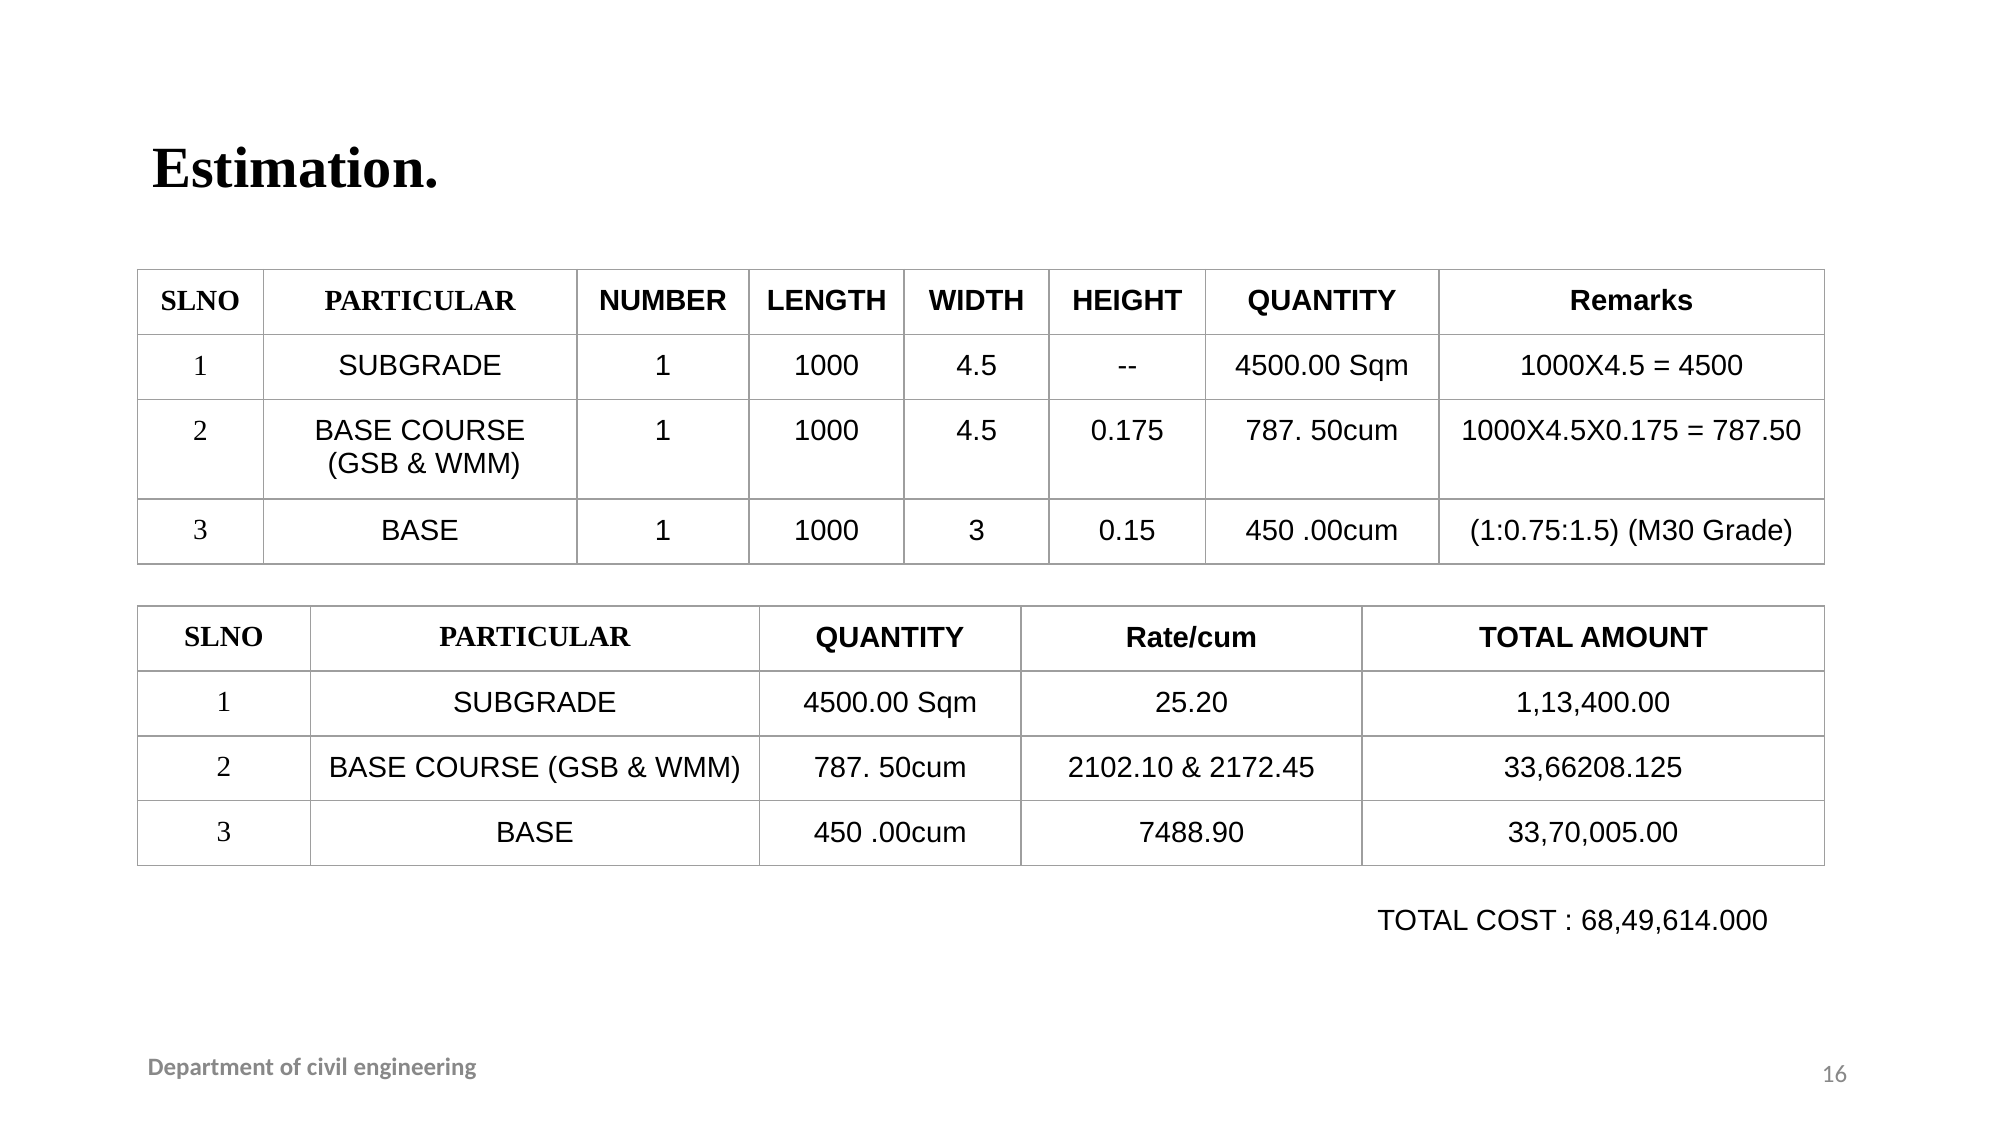

# Estimation.
| SLNO | PARTICULAR | NUMBER | LENGTH | WIDTH | HEIGHT | QUANTITY | Remarks |
| --- | --- | --- | --- | --- | --- | --- | --- |
| 1 | SUBGRADE | 1 | 1000 | 4.5 | -- | 4500.00 Sqm | 1000X4.5 = 4500 |
| 2 | BASE COURSE (GSB & WMM) | 1 | 1000 | 4.5 | 0.175 | 787. 50cum | 1000X4.5X0.175 = 787.50 |
| 3 | BASE | 1 | 1000 | 3 | 0.15 | 450 .00cum | (1:0.75:1.5) (M30 Grade) |
| SLNO | PARTICULAR | QUANTITY | Rate/cum | TOTAL AMOUNT |
| --- | --- | --- | --- | --- |
| 1 | SUBGRADE | 4500.00 Sqm | 25.20 | 1,13,400.00 |
| 2 | BASE COURSE (GSB & WMM) | 787. 50cum | 2102.10 & 2172.45 | 33,66208.125 |
| 3 | BASE | 450 .00cum | 7488.90 | 33,70,005.00 |
TOTAL COST : 68,49,614.000
 Department of civil engineering
16